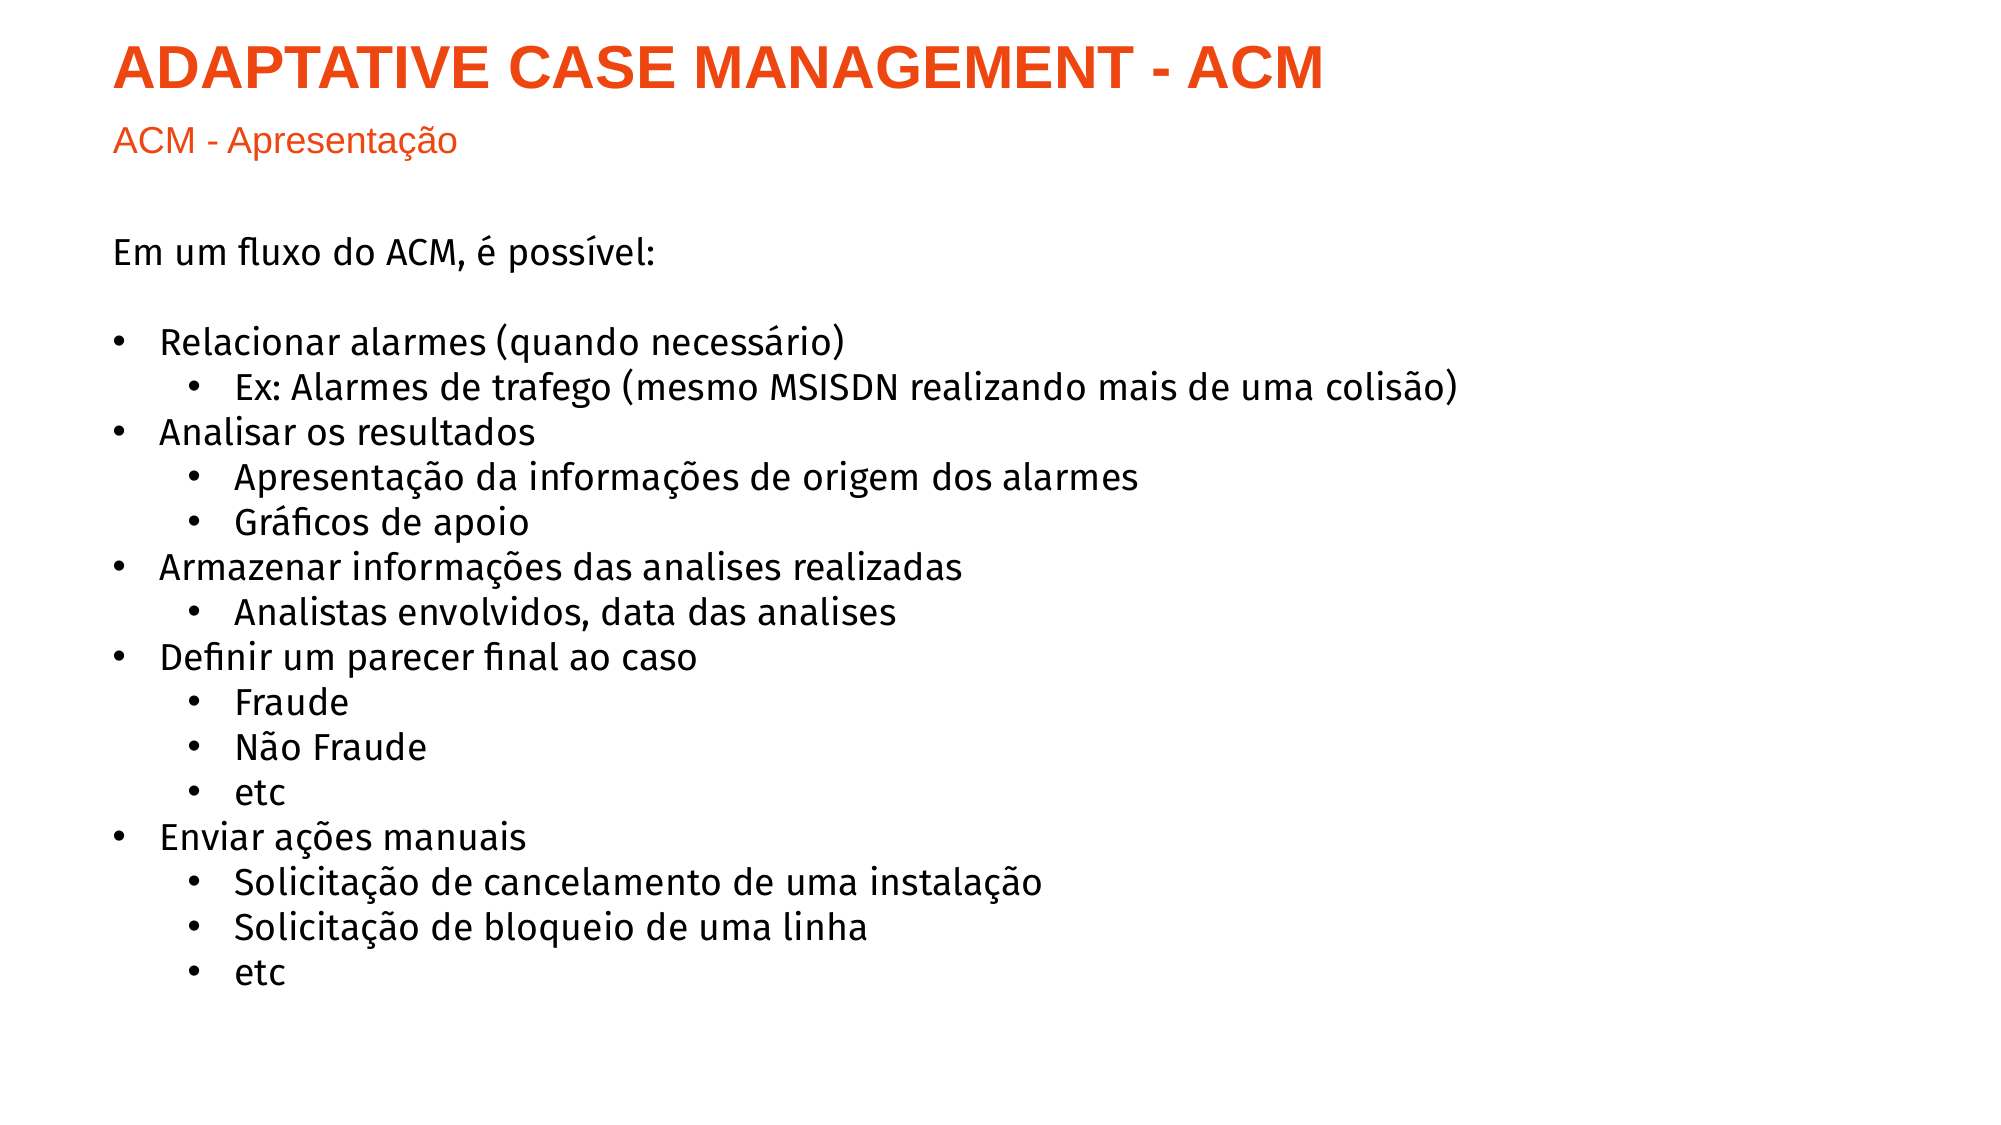

Adaptative Case Management - ACM
ACM - Apresentação
Em um fluxo do ACM, é possível:

Relacionar alarmes (quando necessário)
Ex: Alarmes de trafego (mesmo MSISDN realizando mais de uma colisão)
Analisar os resultados
Apresentação da informações de origem dos alarmes
Gráficos de apoio
Armazenar informações das analises realizadas
Analistas envolvidos, data das analises
Definir um parecer final ao caso
Fraude
Não Fraude
etc
Enviar ações manuais
Solicitação de cancelamento de uma instalação
Solicitação de bloqueio de uma linha
etc